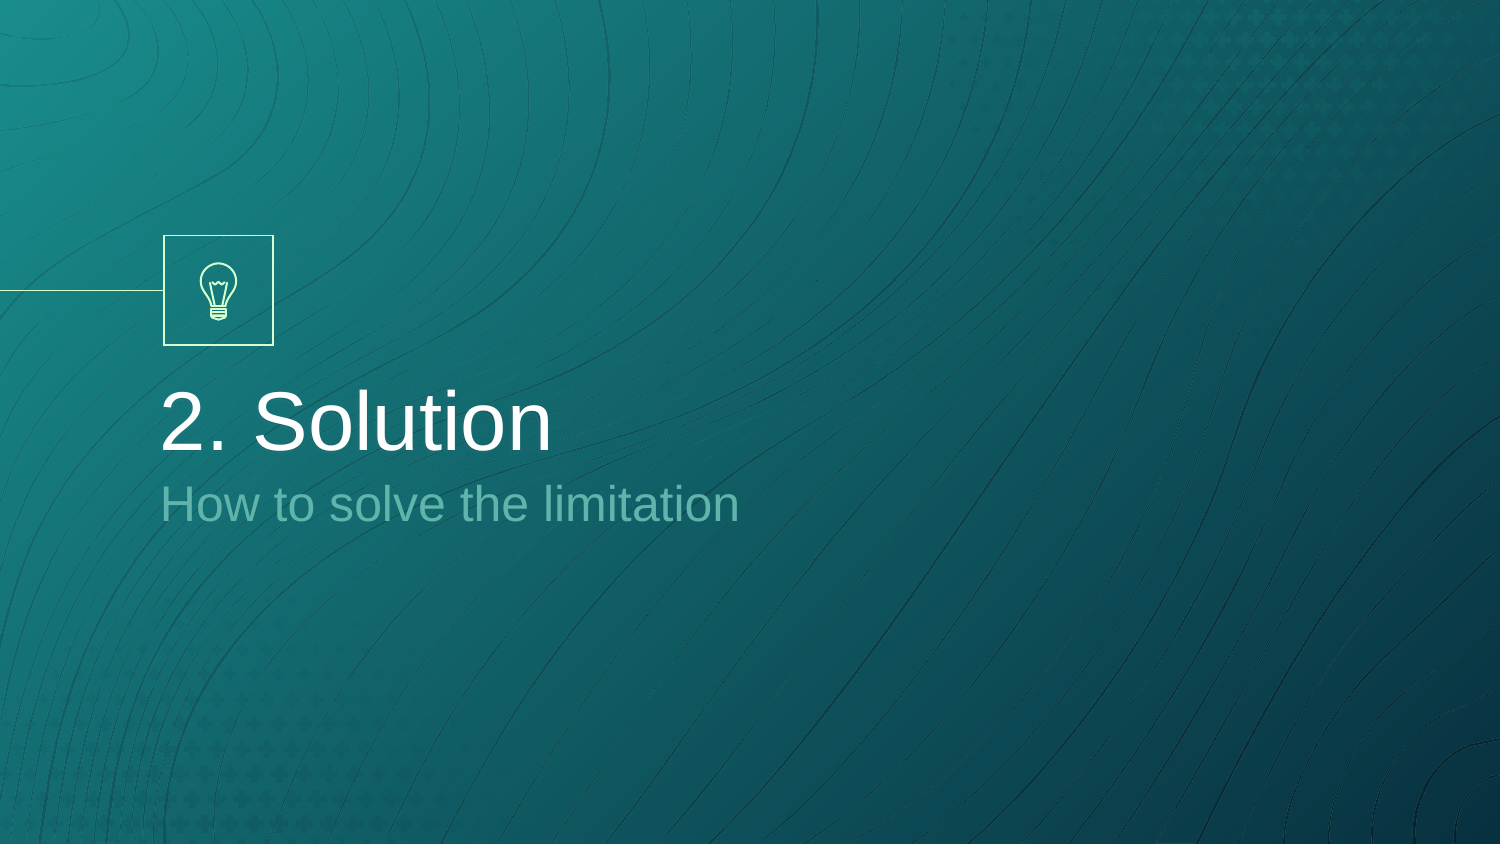

# 2. Solution
How to solve the limitation